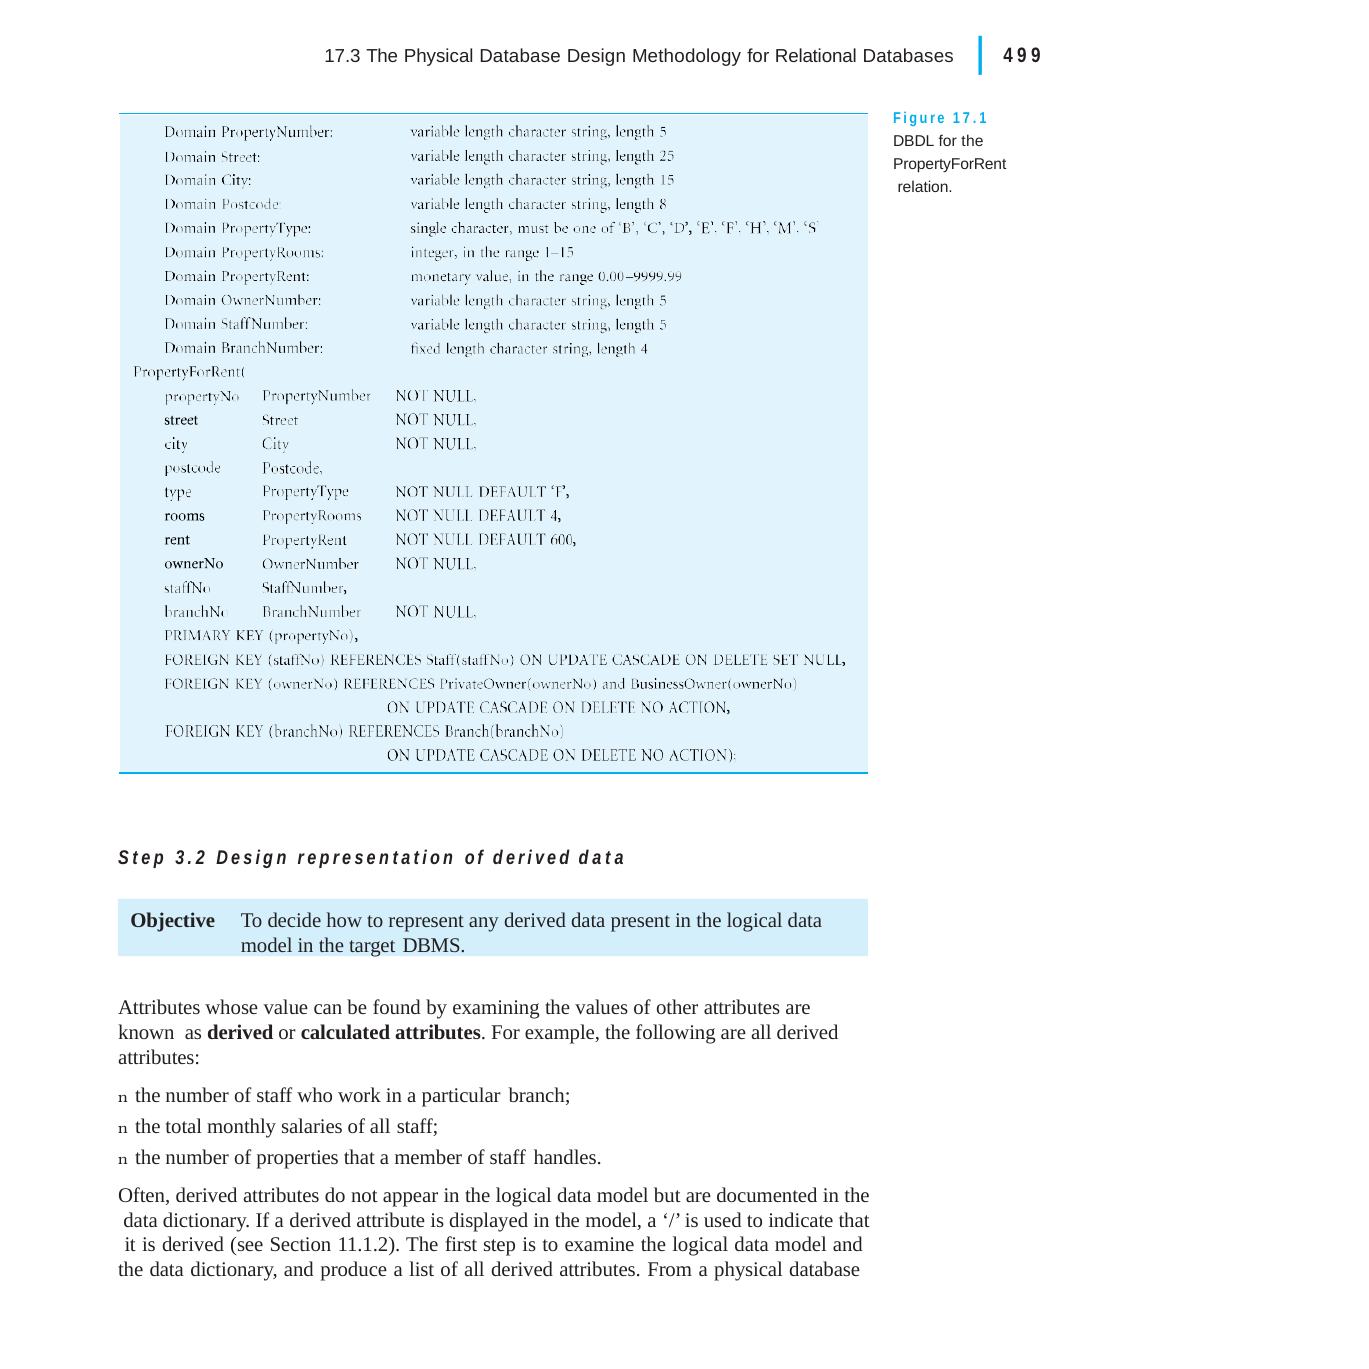

|
17.3 The Physical Database Design Methodology for Relational Databases	499
Figure 17.1  DBDL for the  PropertyForRent  relation.

Step 3.2 Design representation of derived data
Objective	To decide how to represent any derived data present in the logical data  model in the target DBMS.
Attributes whose value can be found by examining the values of other attributes are known  as derived or calculated attributes. For example, the following are all derived attributes:
n the number of staff who work in a particular branch;
n the total monthly salaries of all staff;
n the number of properties that a member of staff handles.
Often, derived attributes do not appear in the logical data model but are documented in the  data dictionary. If a derived attribute is displayed in the model, a ‘/’ is used to indicate that  it is derived (see Section 11.1.2). The first step is to examine the logical data model and  the data dictionary, and produce a list of all derived attributes. From a physical database